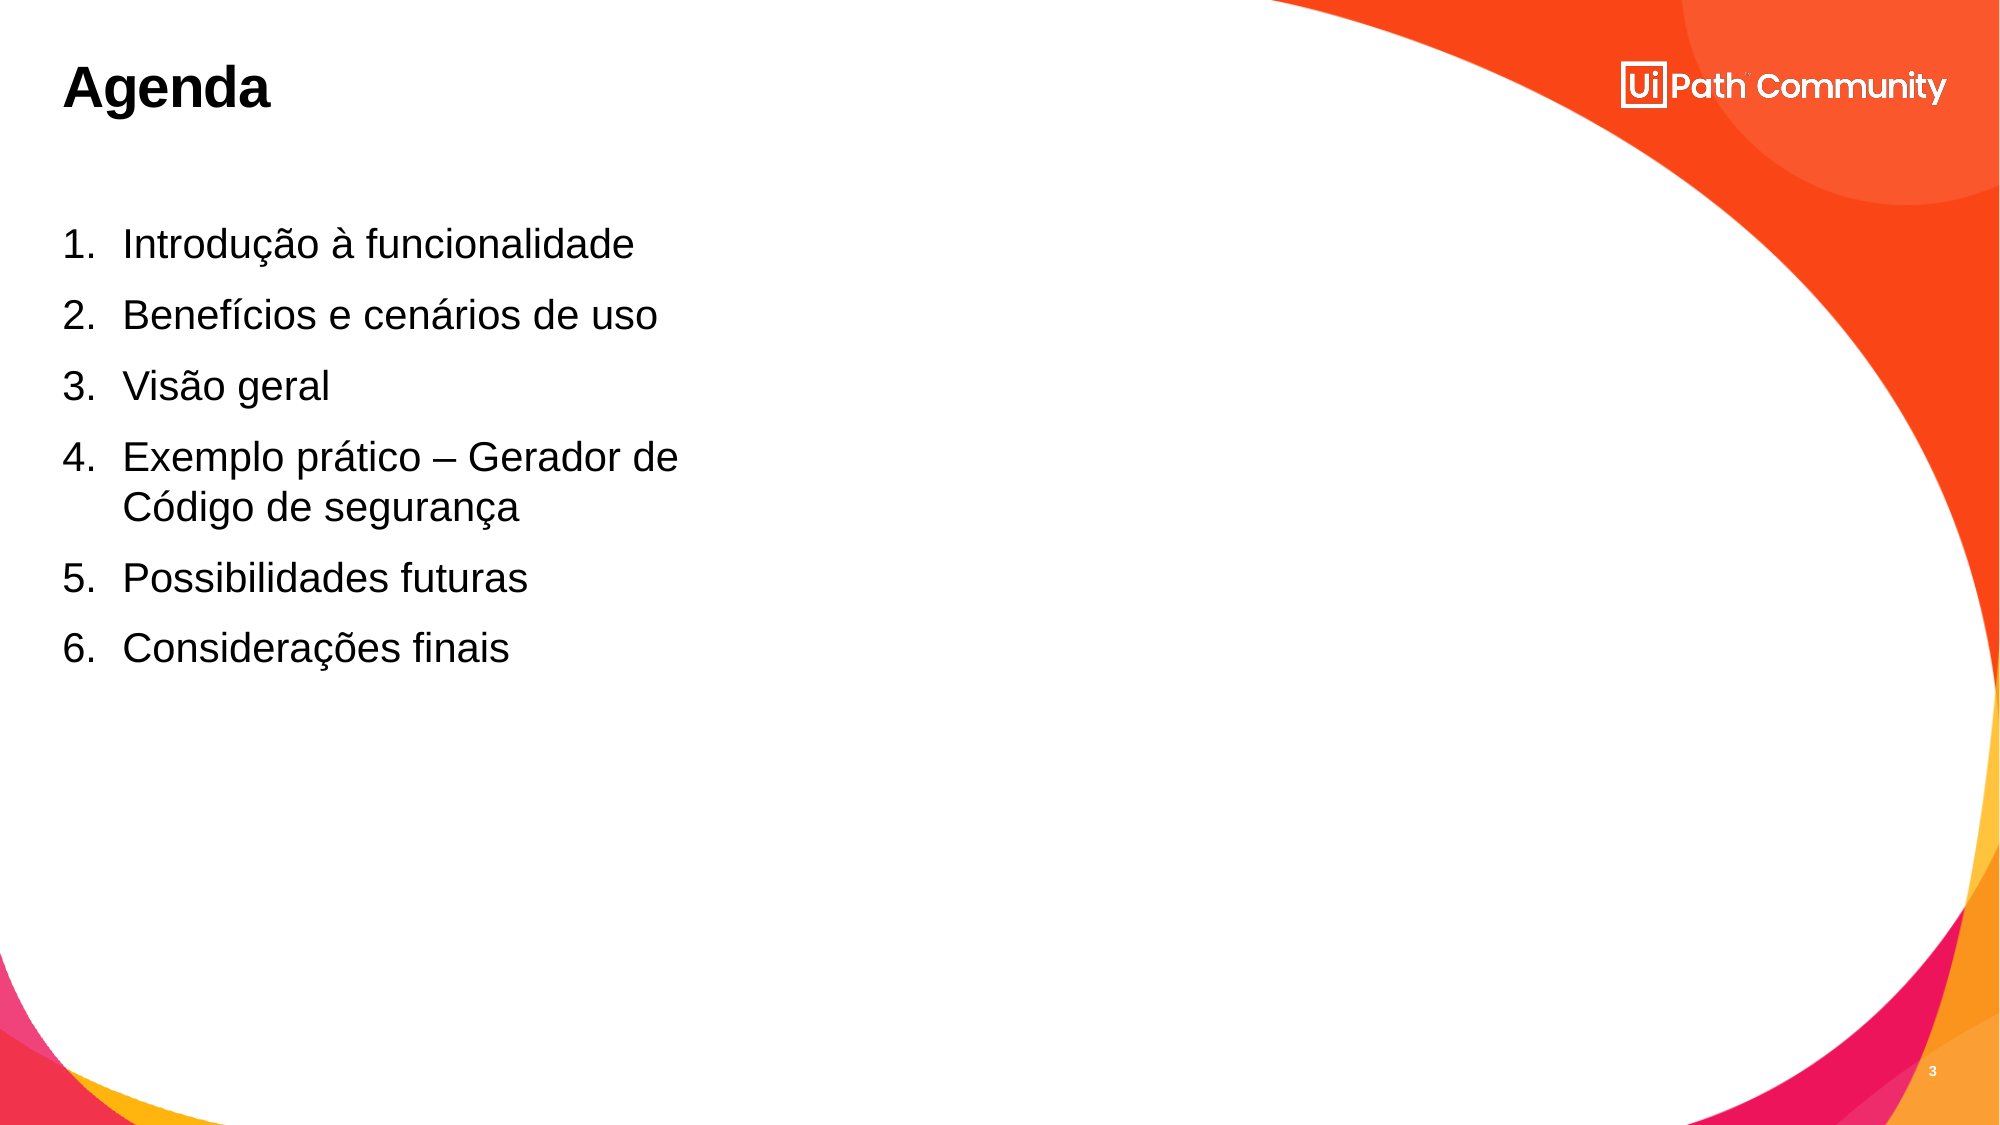

# Agenda
Introdução à funcionalidade
Benefícios e cenários de uso
Visão geral
Exemplo prático – Gerador de Código de segurança
Possibilidades futuras
Considerações finais